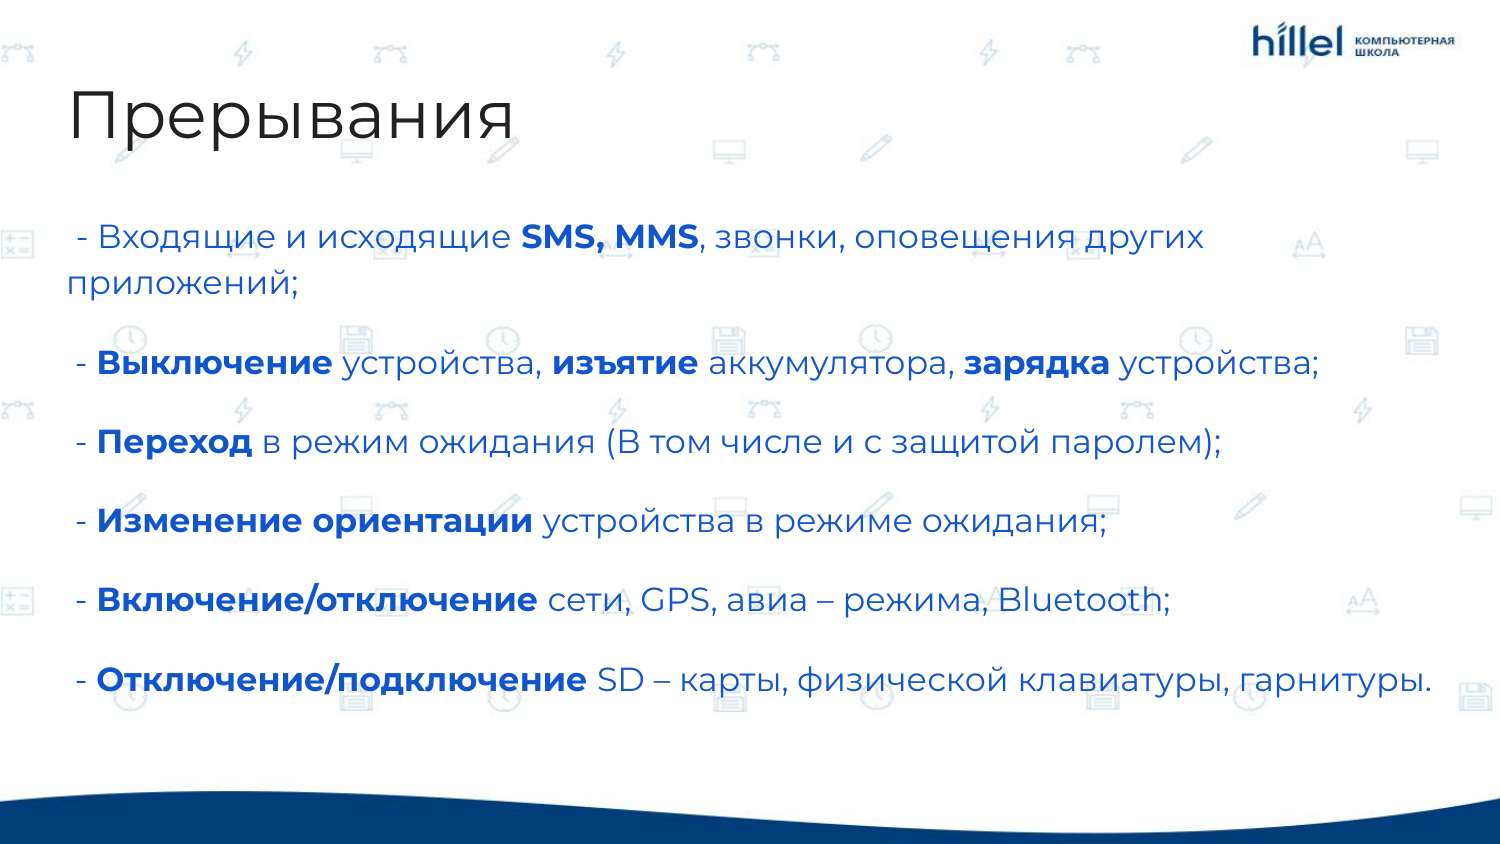

# Прерывания
 - Входящие и исходящие SMS, MMS, звонки, оповещения других приложений;
 - Выключение устройства, изъятие аккумулятора, зарядка устройства;
 - Переход в режим ожидания (В том числе и с защитой паролем);
 - Изменение ориентации устройства в режиме ожидания;
 - Включение/отключение сети, GPS, авиа – режима, Bluetooth;
 - Отключение/подключение SD – карты, физической клавиатуры, гарнитуры.